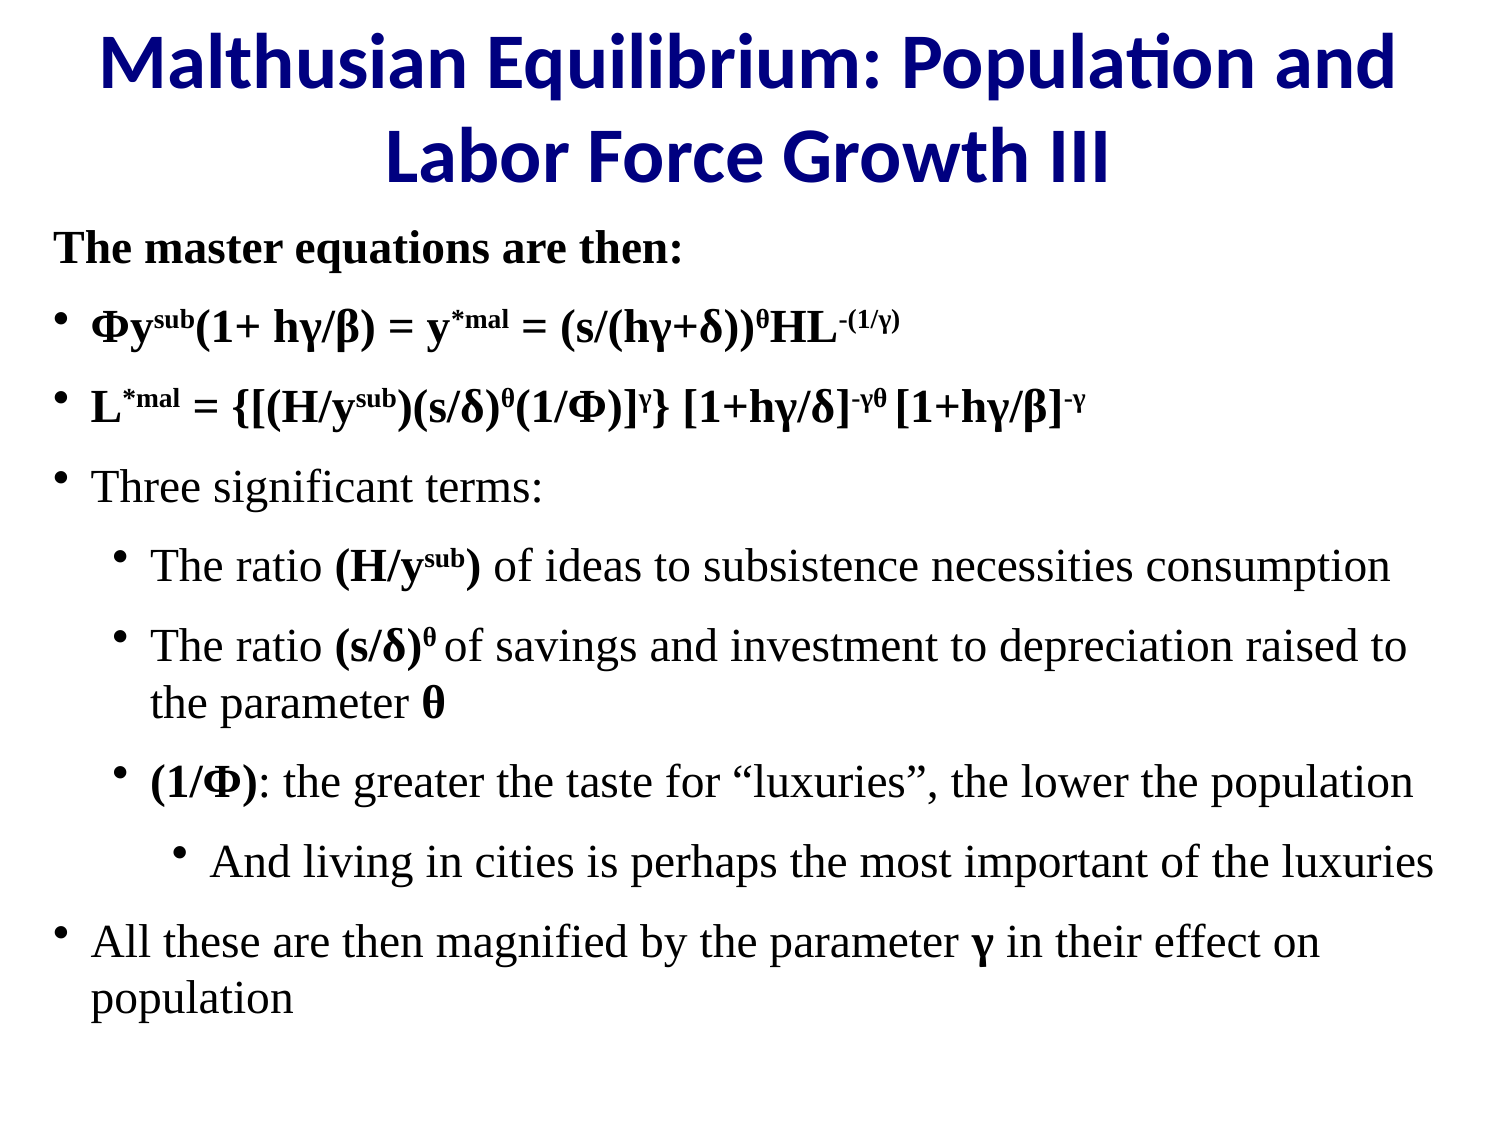

Malthusian Equilibrium: Population and Labor Force Growth III
The master equations are then:
Φysub(1+ hγ/β) = y*mal = (s/(hγ+δ))θHL-(1/γ)
L*mal = {[(H/ysub)(s/δ)θ(1/Φ)]γ} [1+hγ/δ]-γθ [1+hγ/β]-γ
Three significant terms:
The ratio (H/ysub) of ideas to subsistence necessities consumption
The ratio (s/δ)θ of savings and investment to depreciation raised to the parameter θ
(1/Φ): the greater the taste for “luxuries”, the lower the population
And living in cities is perhaps the most important of the luxuries
All these are then magnified by the parameter γ in their effect on population